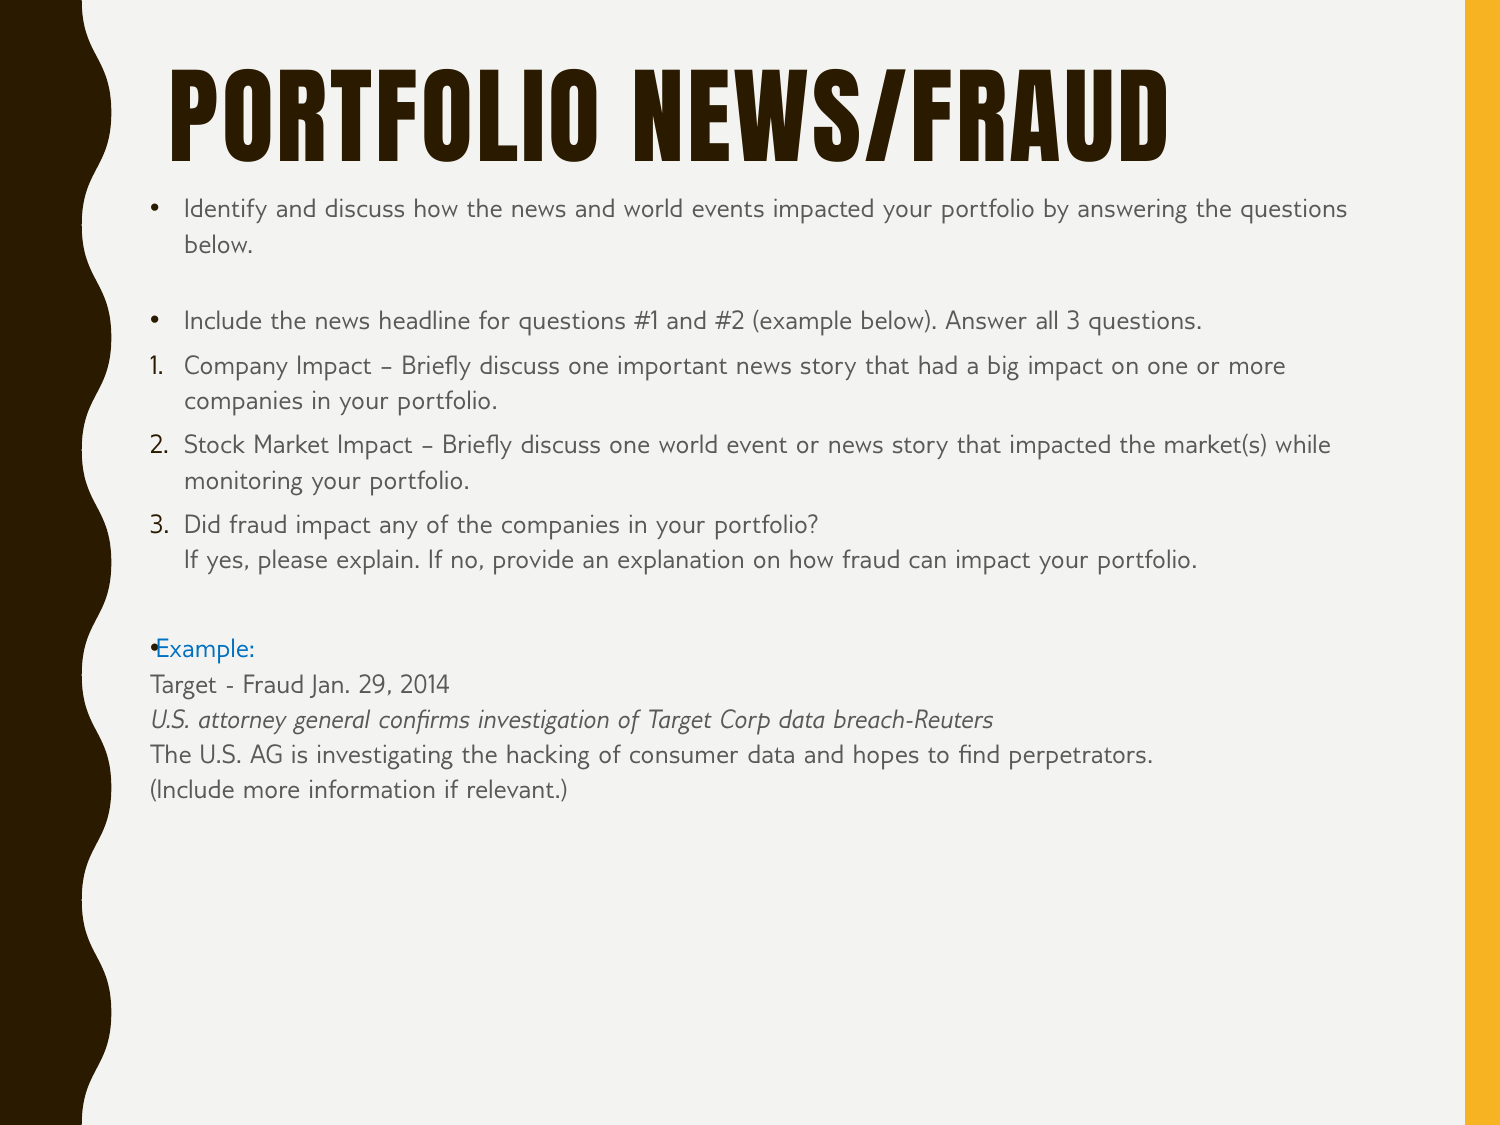

# Portfolio News/Fraud
Identify and discuss how the news and world events impacted your portfolio by answering the questions below.
Include the news headline for questions #1 and #2 (example below). Answer all 3 questions.
Company Impact – Briefly discuss one important news story that had a big impact on one or more companies in your portfolio.
Stock Market Impact – Briefly discuss one world event or news story that impacted the market(s) while monitoring your portfolio.
Did fraud impact any of the companies in your portfolio?
If yes, please explain. If no, provide an explanation on how fraud can impact your portfolio.

Example:
Target - Fraud Jan. 29, 2014
U.S. attorney general confirms investigation of Target Corp data breach-Reuters
The U.S. AG is investigating the hacking of consumer data and hopes to find perpetrators.
(Include more information if relevant.)